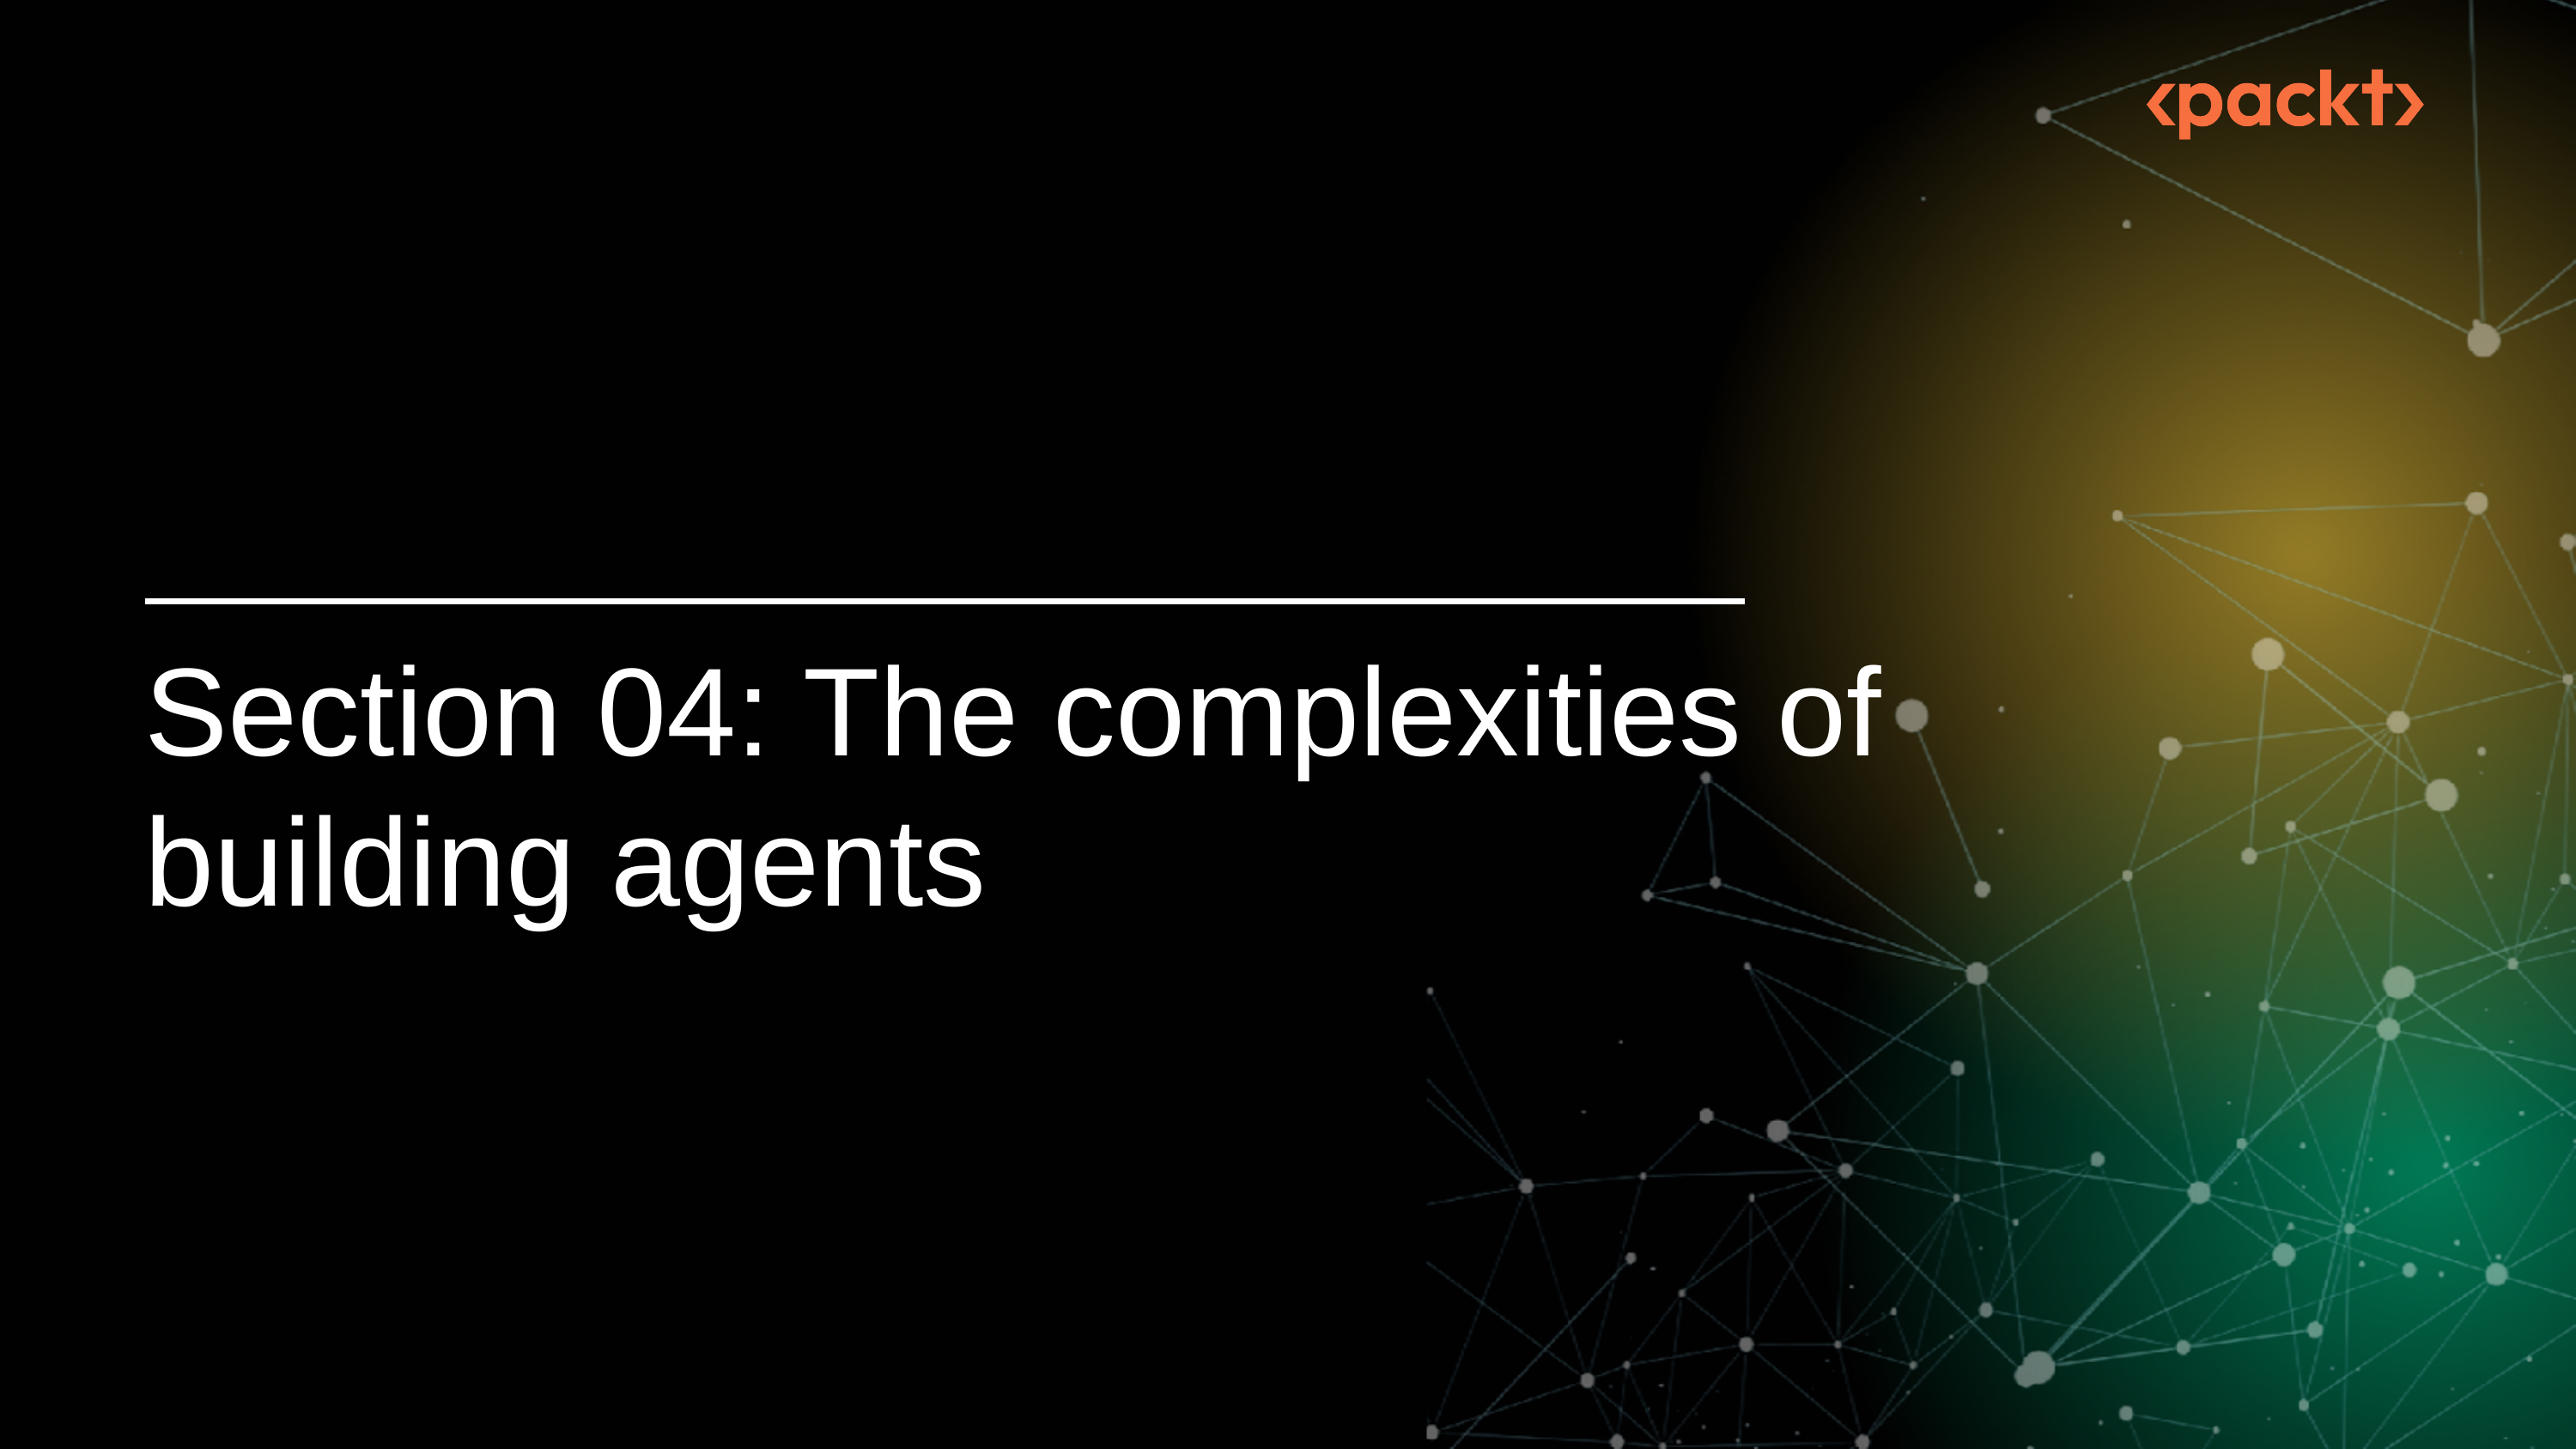

Section 04: The complexities of building agents